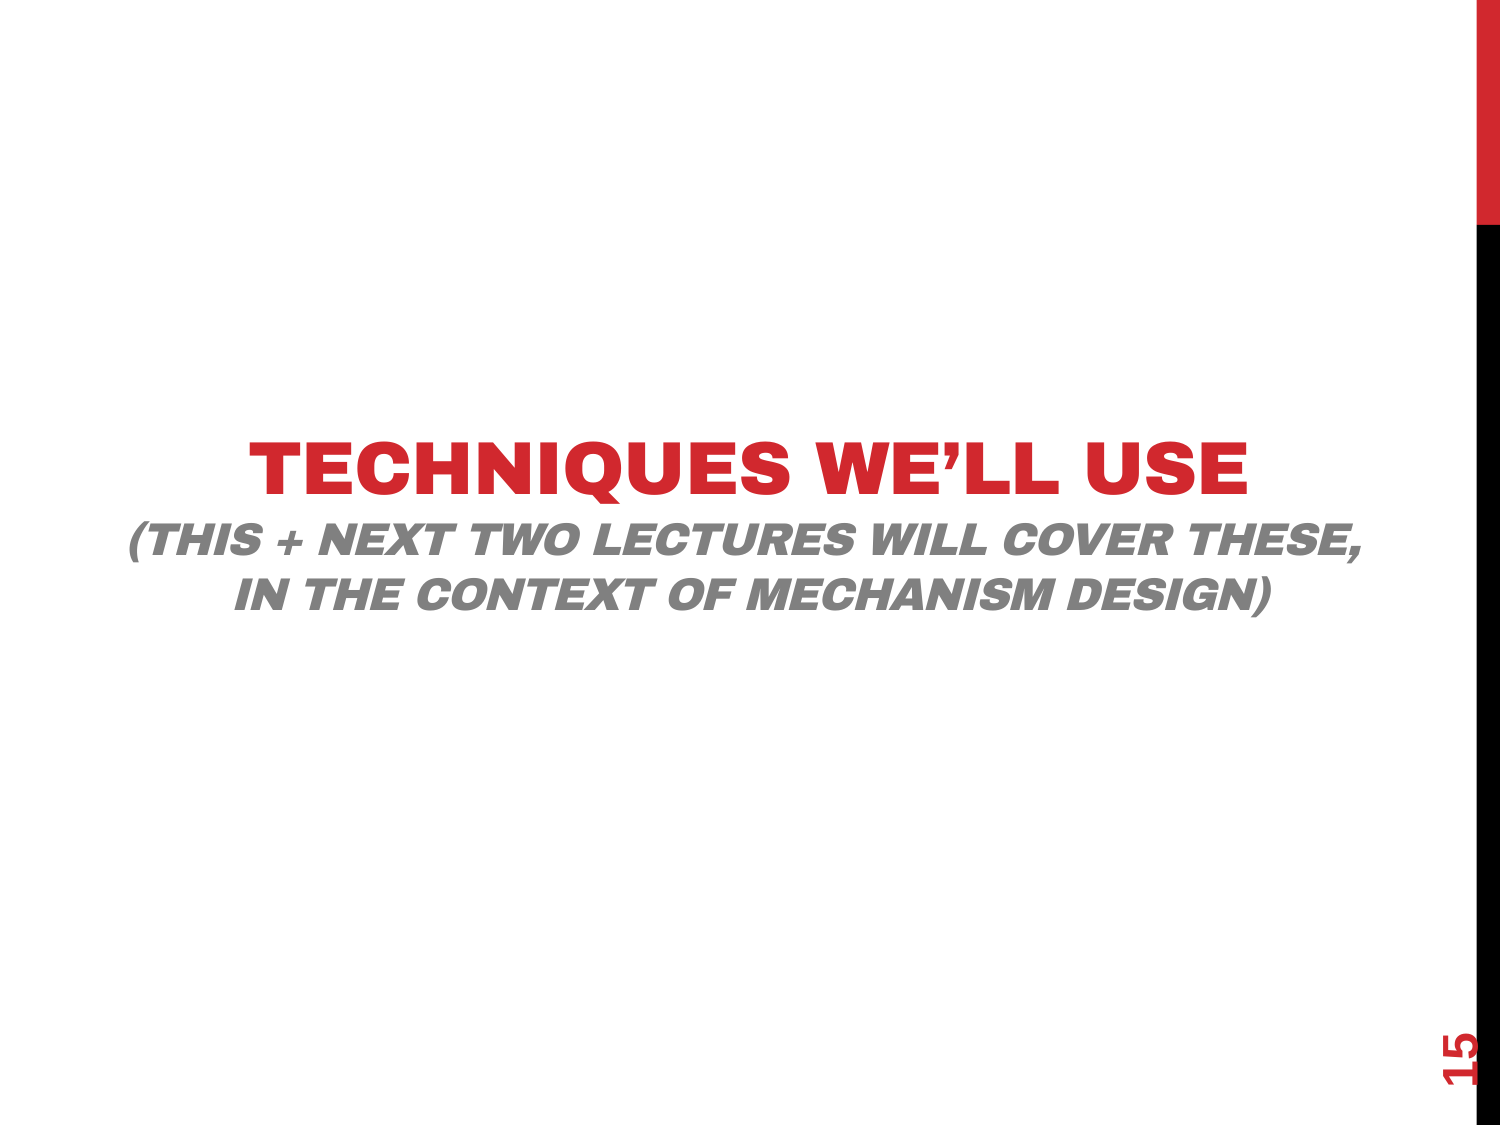

# Techniques we’ll use (THIS + Next Two lectures will cover these, In the context of Mechanism Design)
15